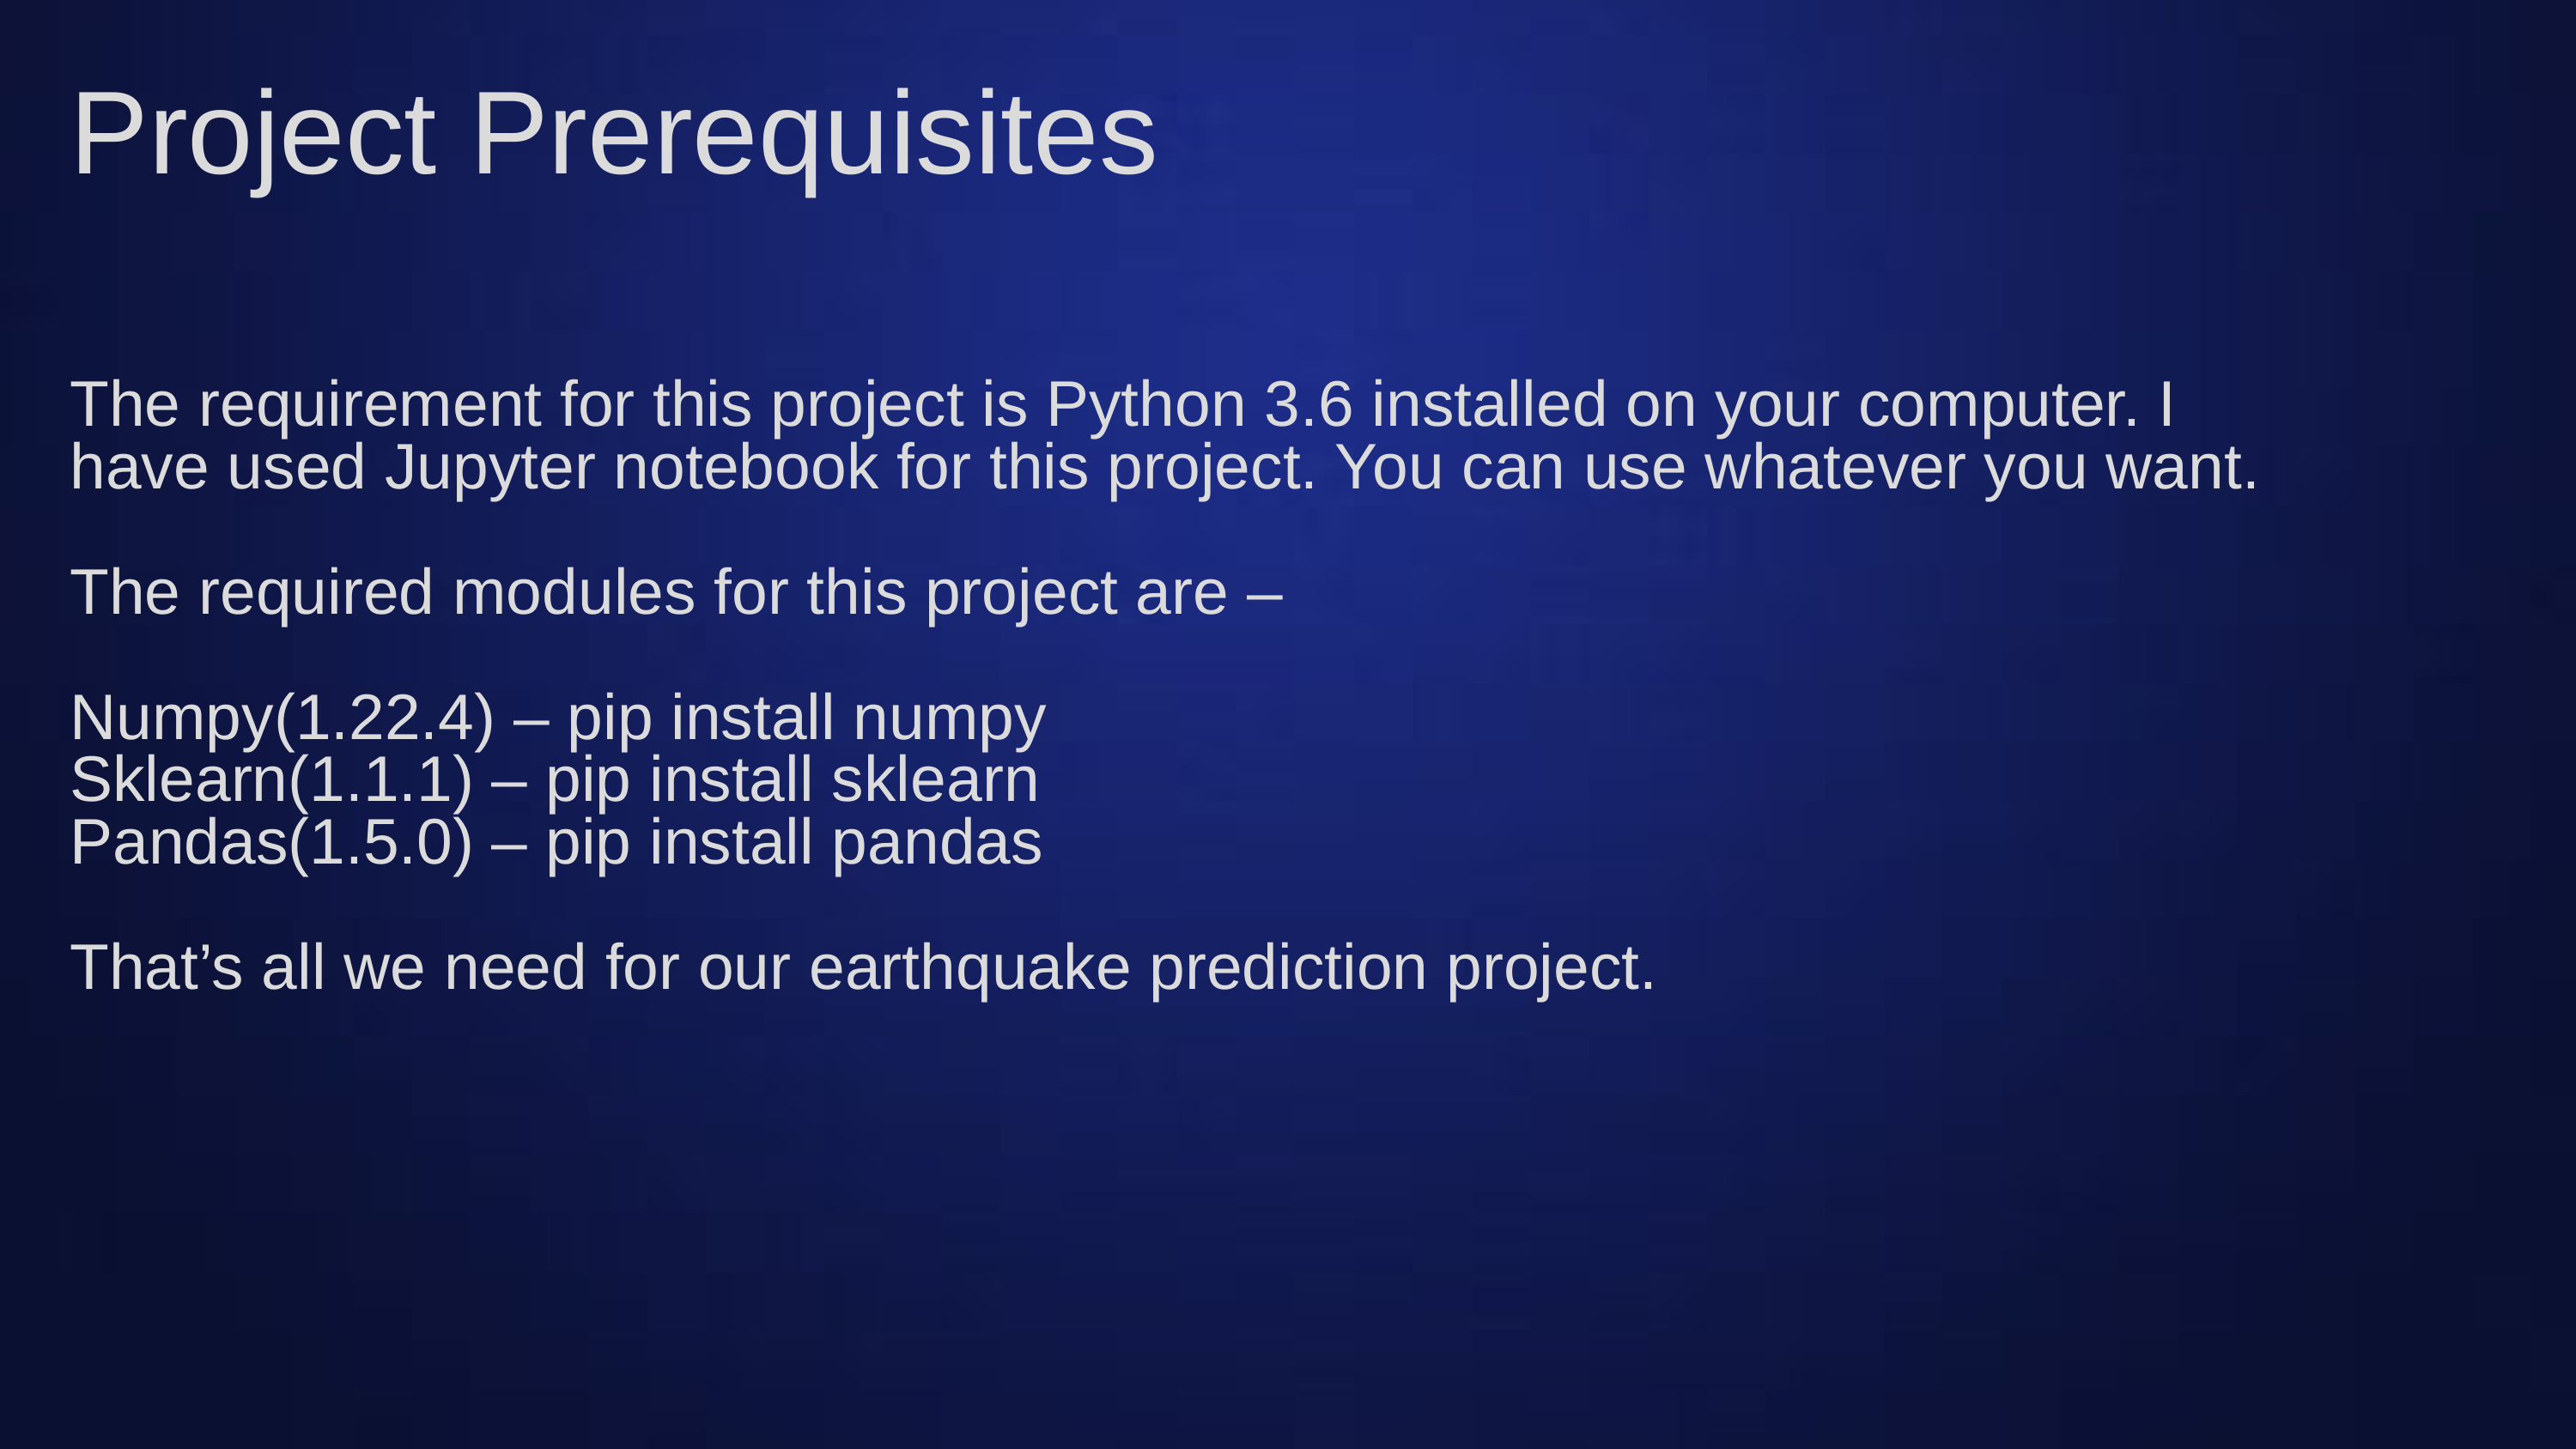

Project Prerequisites

The requirement for this project is Python 3.6 installed on your computer. I have used Jupyter notebook for this project. You can use whatever you want.

The required modules for this project are –

Numpy(1.22.4) – pip install numpy
Sklearn(1.1.1) – pip install sklearn
Pandas(1.5.0) – pip install pandas

That’s all we need for our earthquake prediction project.